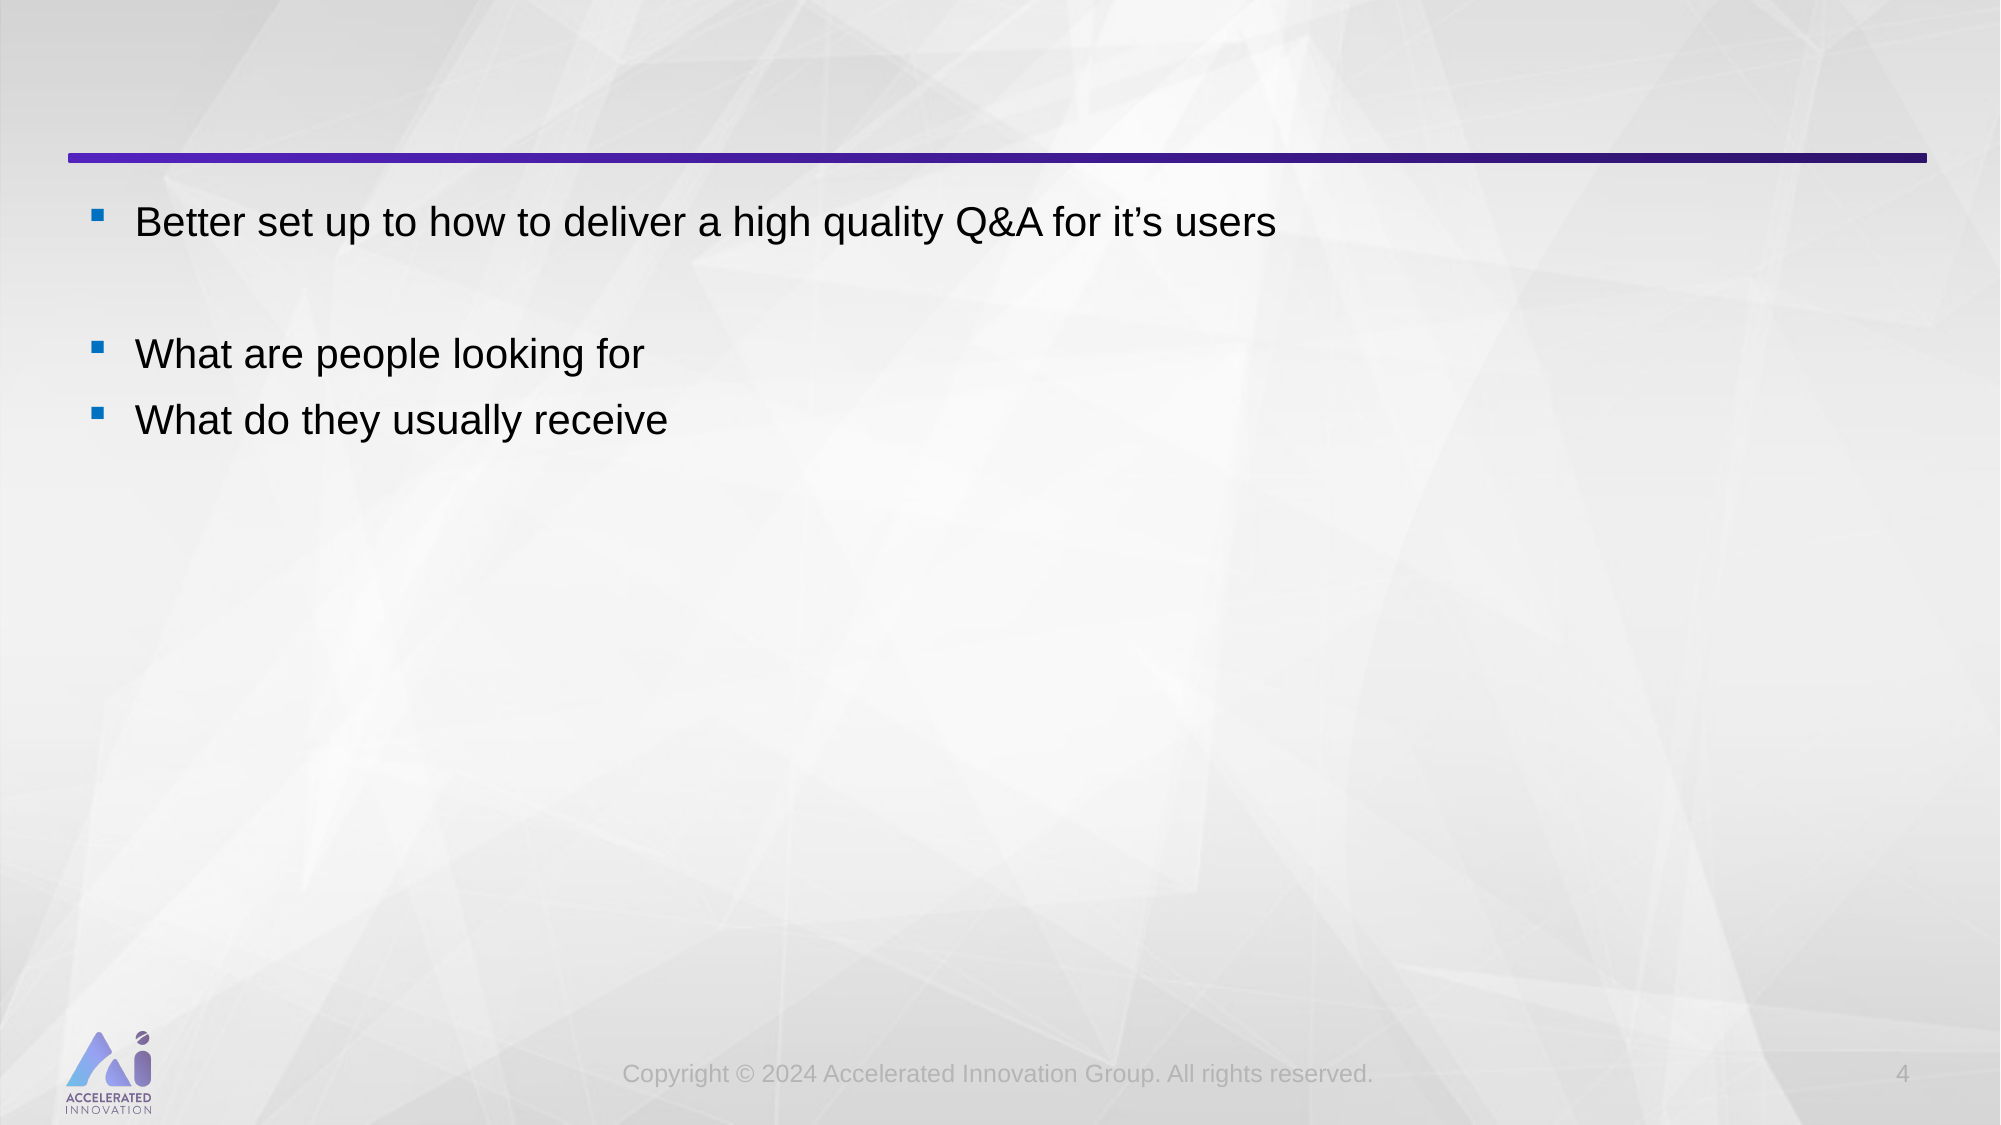

#
Better set up to how to deliver a high quality Q&A for it’s users

What are people looking for
What do they usually receive

4

Copyright © 2024 Accelerated Innovation Group. All rights reserved.